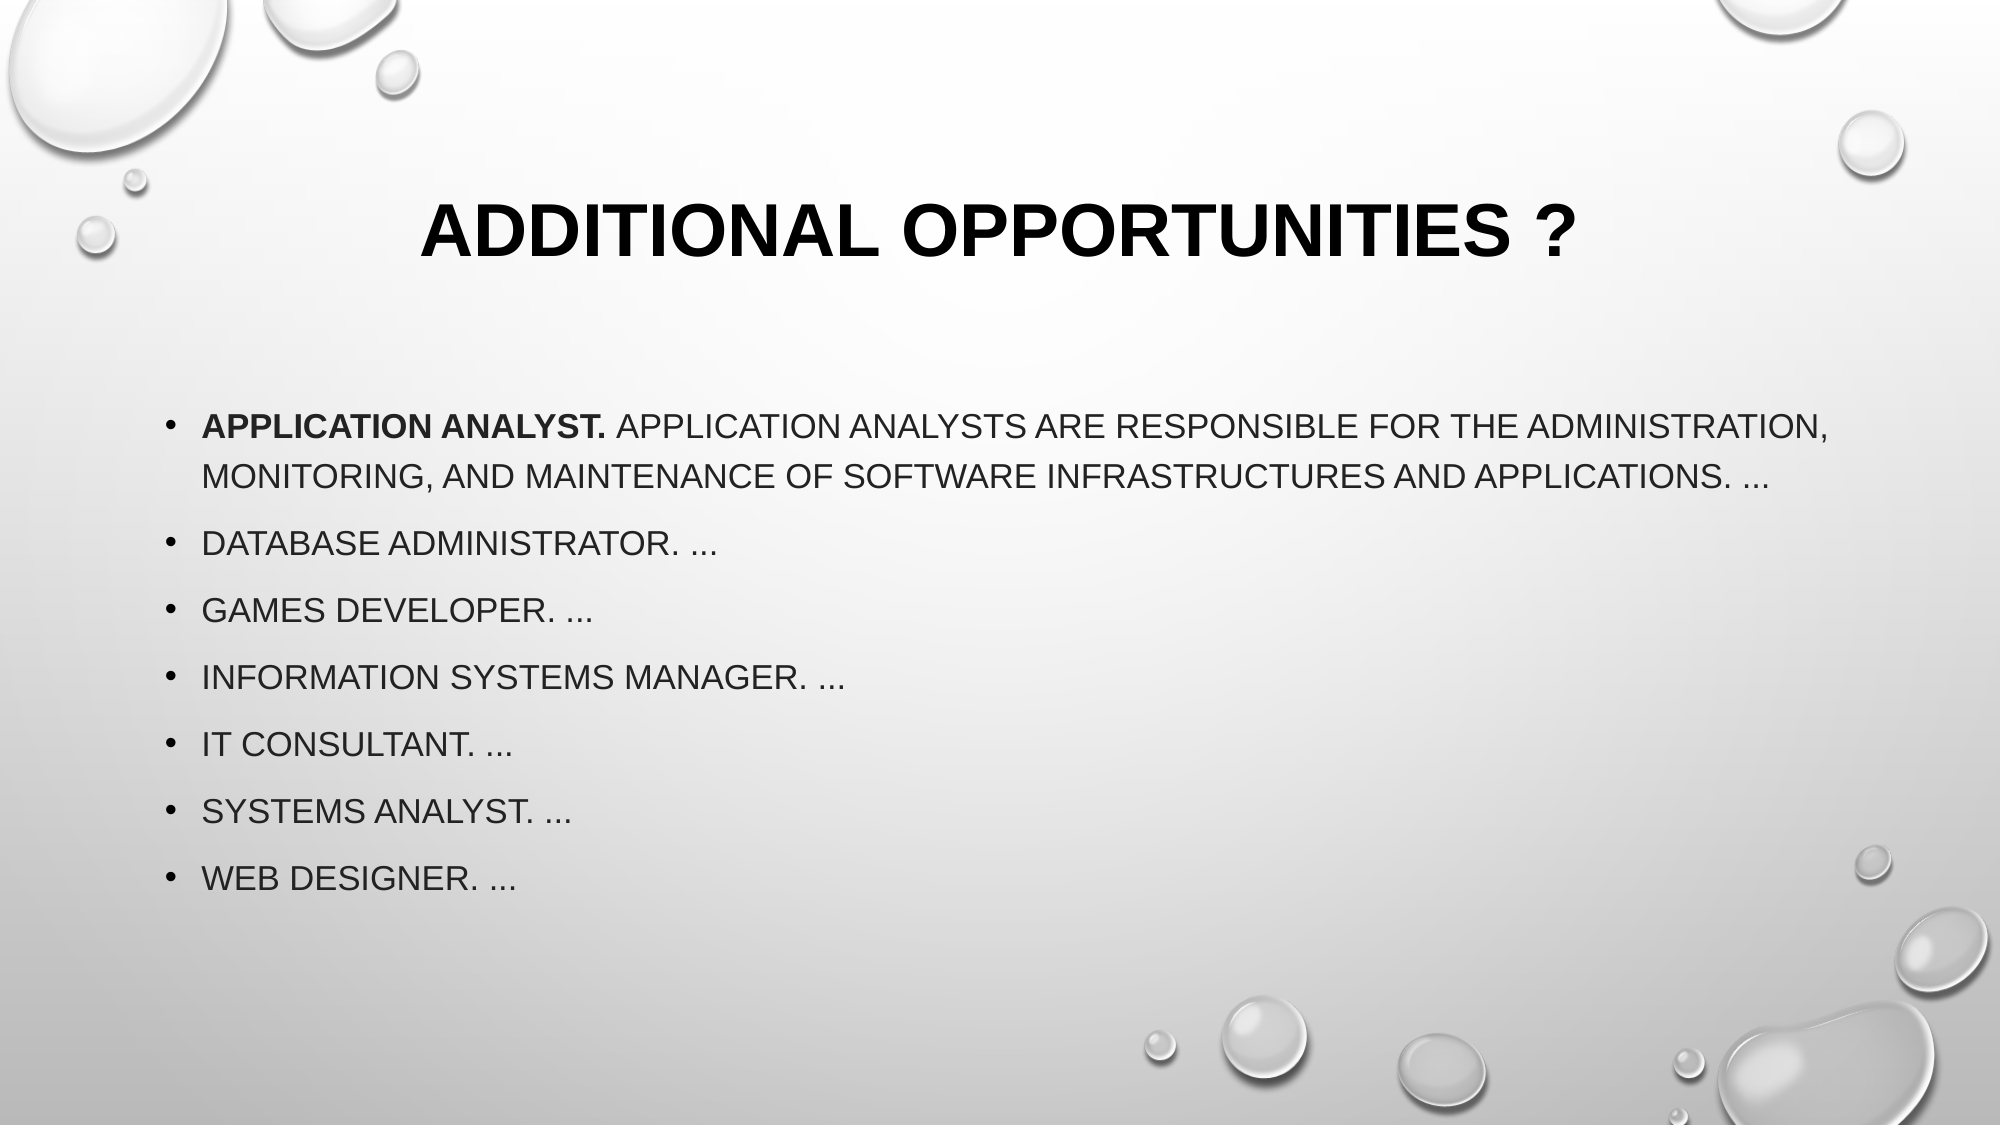

# Additional Opportunities ?
Application Analyst. Application analysts are responsible for the administration, monitoring, and maintenance of software infrastructures and applications. ...
Database Administrator. ...
Games Developer. ...
Information Systems Manager. ...
IT Consultant. ...
Systems Analyst. ...
Web Designer. ...